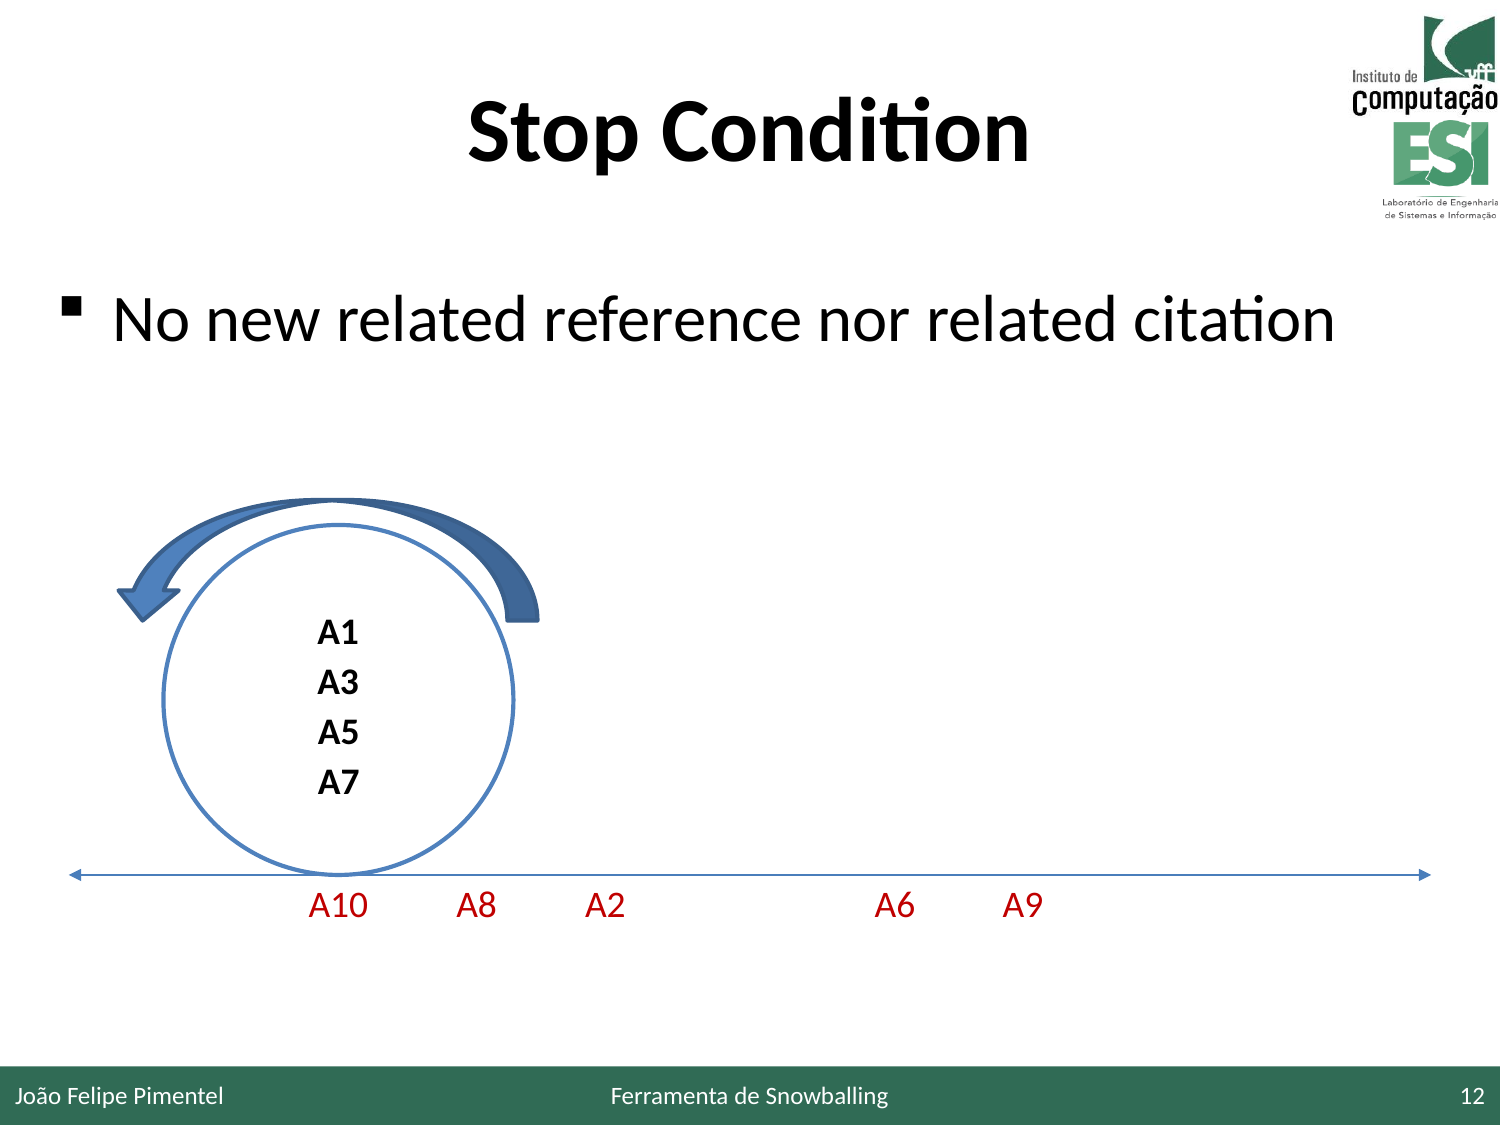

# Stop Condition
No new related reference nor related citation

A1
A3
A5
A7
A10
A8
A2
A6
A9
João Felipe Pimentel
Ferramenta de Snowballing
12